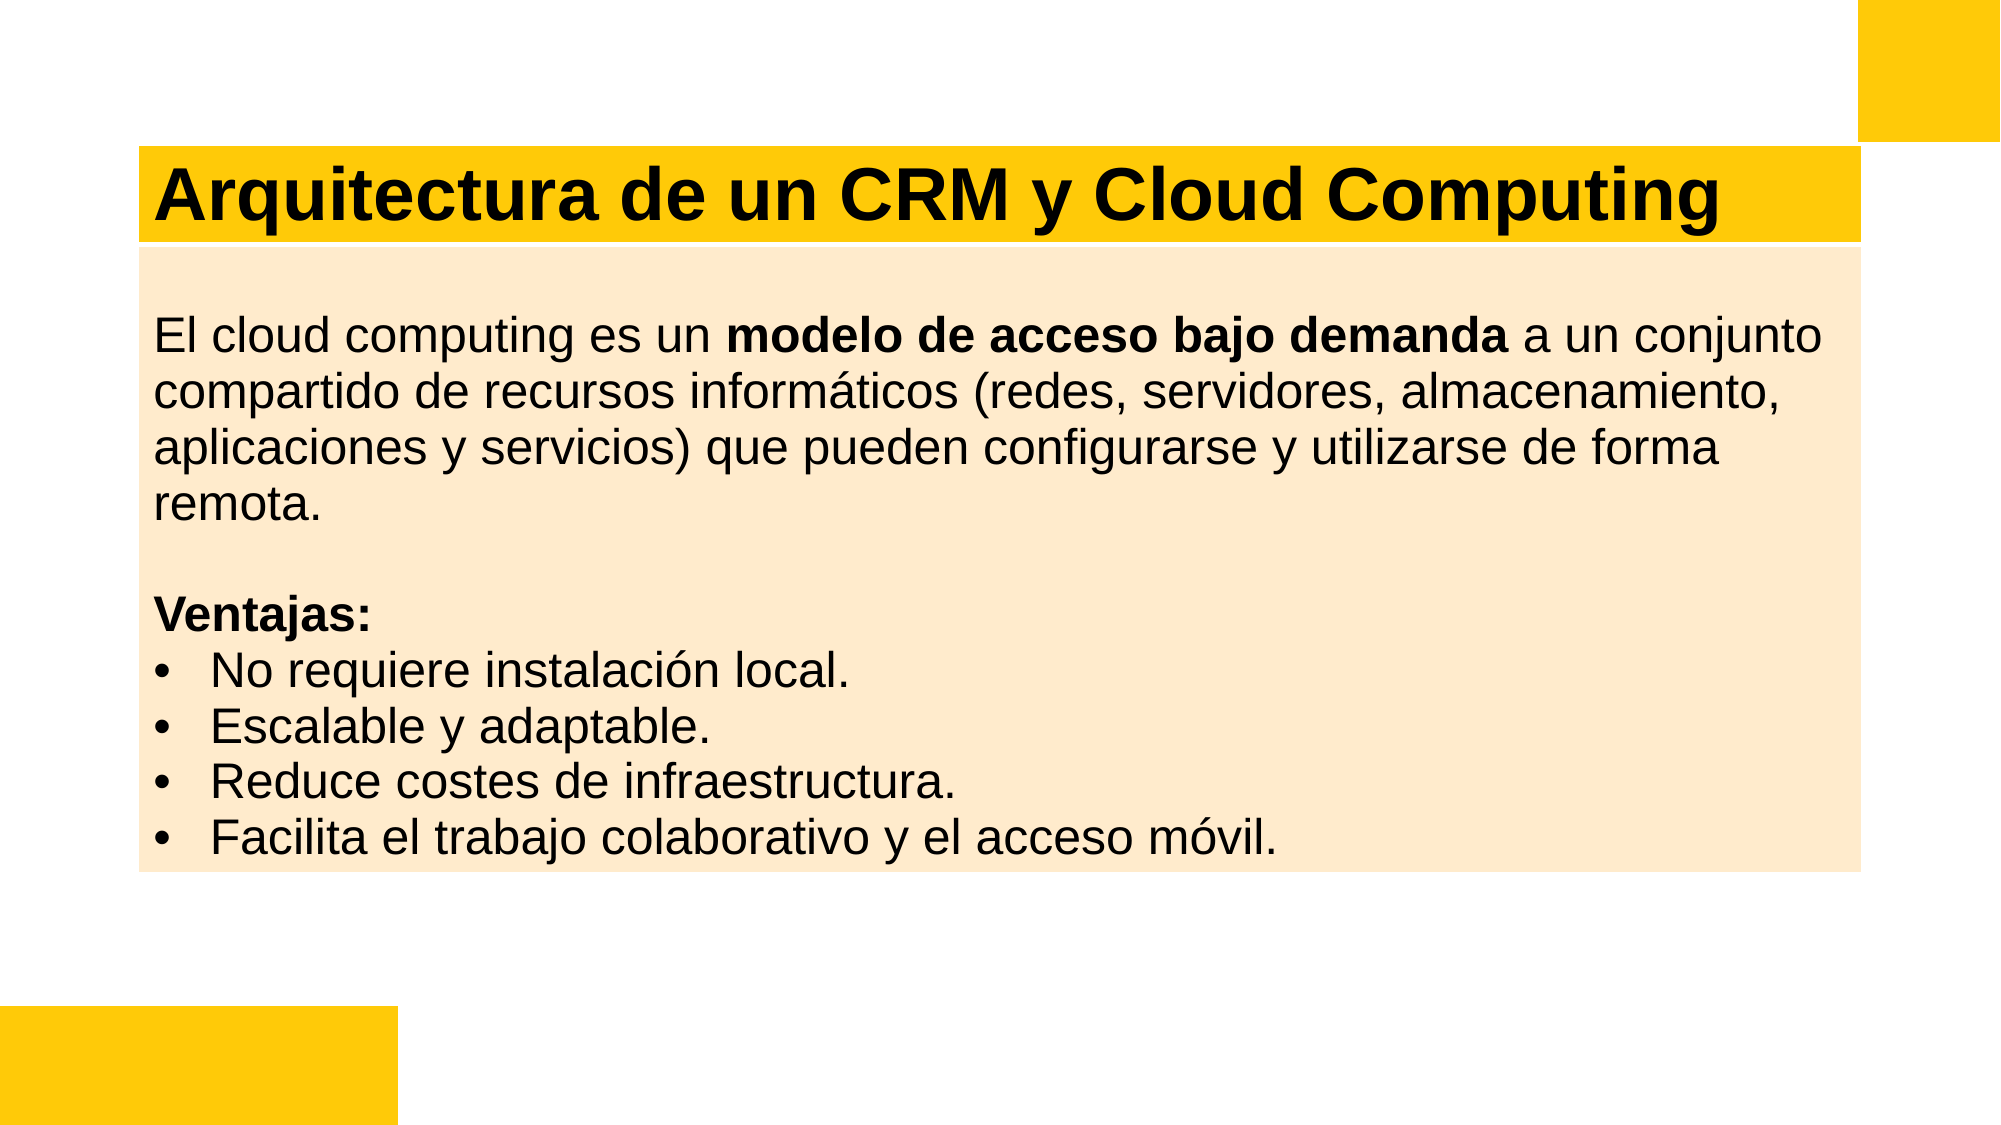

#
| Arquitectura de un CRM y Cloud Computing |
| --- |
| El cloud computing es un modelo de acceso bajo demanda a un conjunto compartido de recursos informáticos (redes, servidores, almacenamiento, aplicaciones y servicios) que pueden configurarse y utilizarse de forma remota. Ventajas: No requiere instalación local. Escalable y adaptable. Reduce costes de infraestructura. Facilita el trabajo colaborativo y el acceso móvil. |